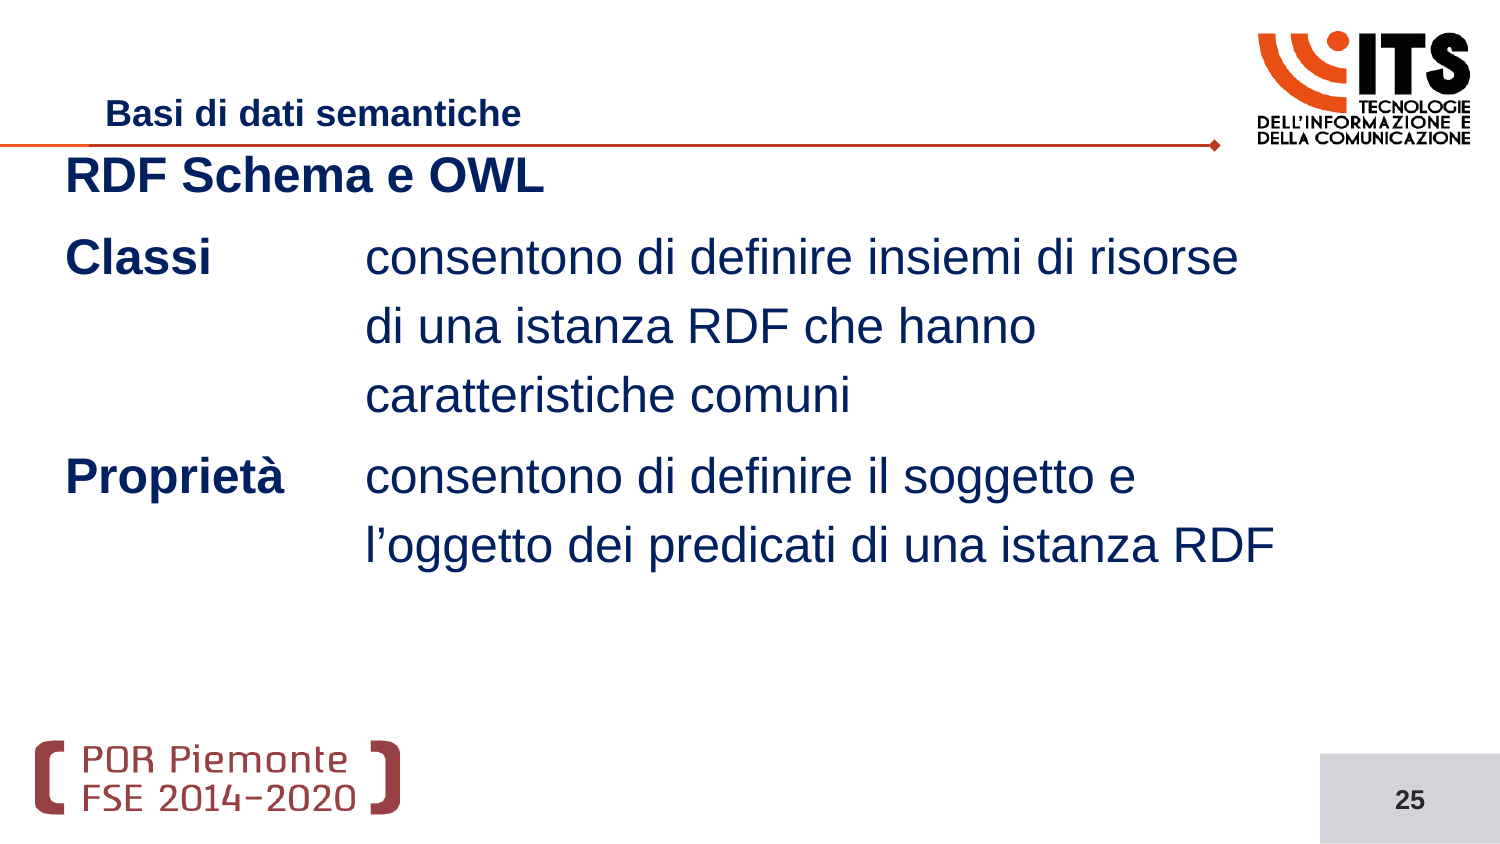

# Basi di dati semantiche
RDF Schema e OWL
Classi		consentono di definire insiemi di risorse			di una istanza RDF che hanno 				caratteristiche comuni
Proprietà	consentono di definire il soggetto e 			l’oggetto dei predicati di una istanza RDF

25